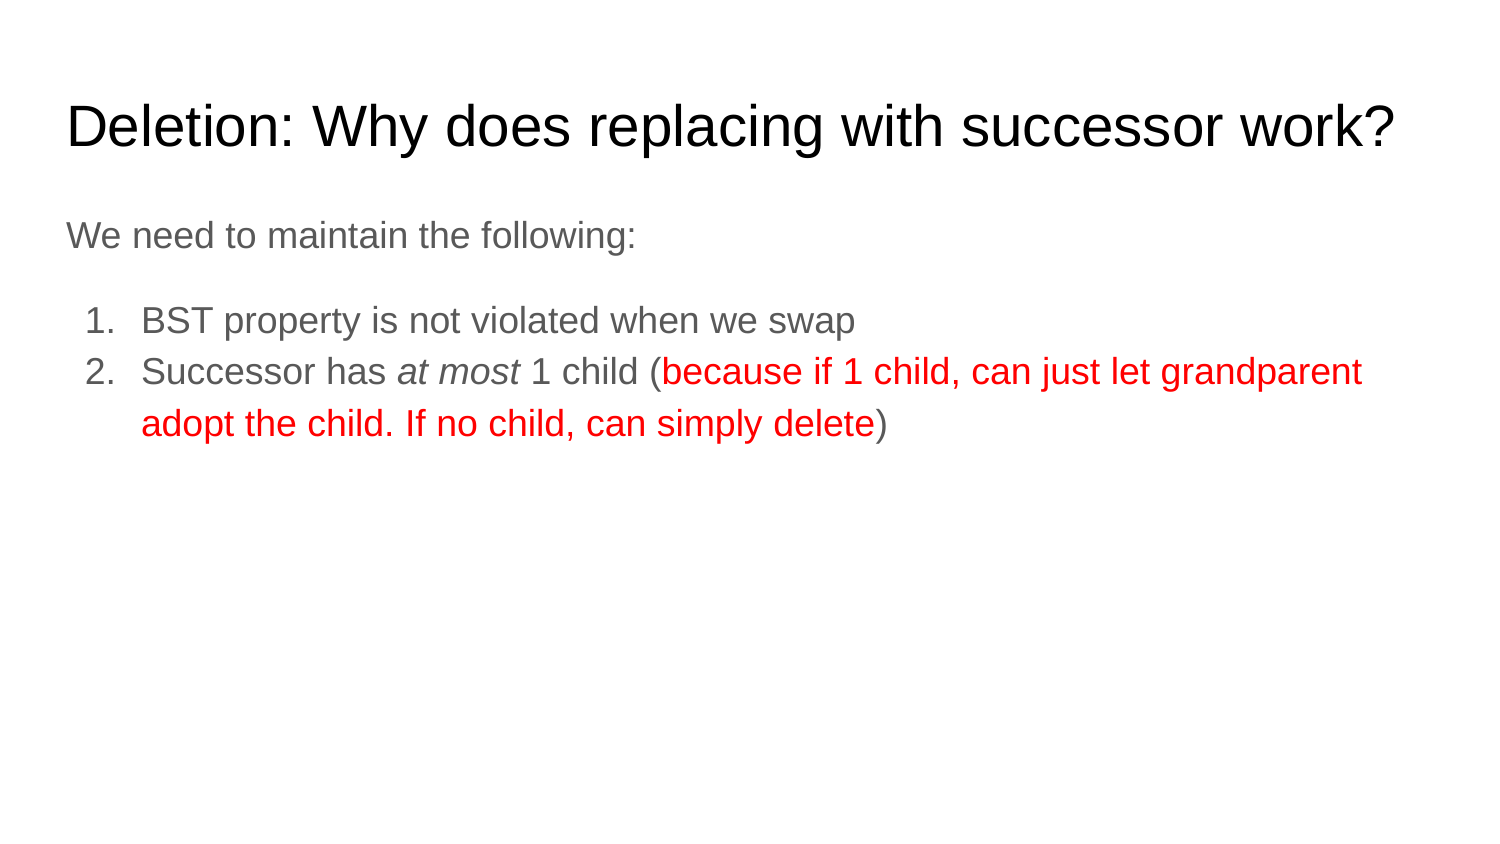

# Deletion: Why does replacing with successor work?
We need to maintain the following:
BST property is not violated when we swap
Successor has at most 1 child (because if 1 child, can just let grandparent adopt the child. If no child, can simply delete)